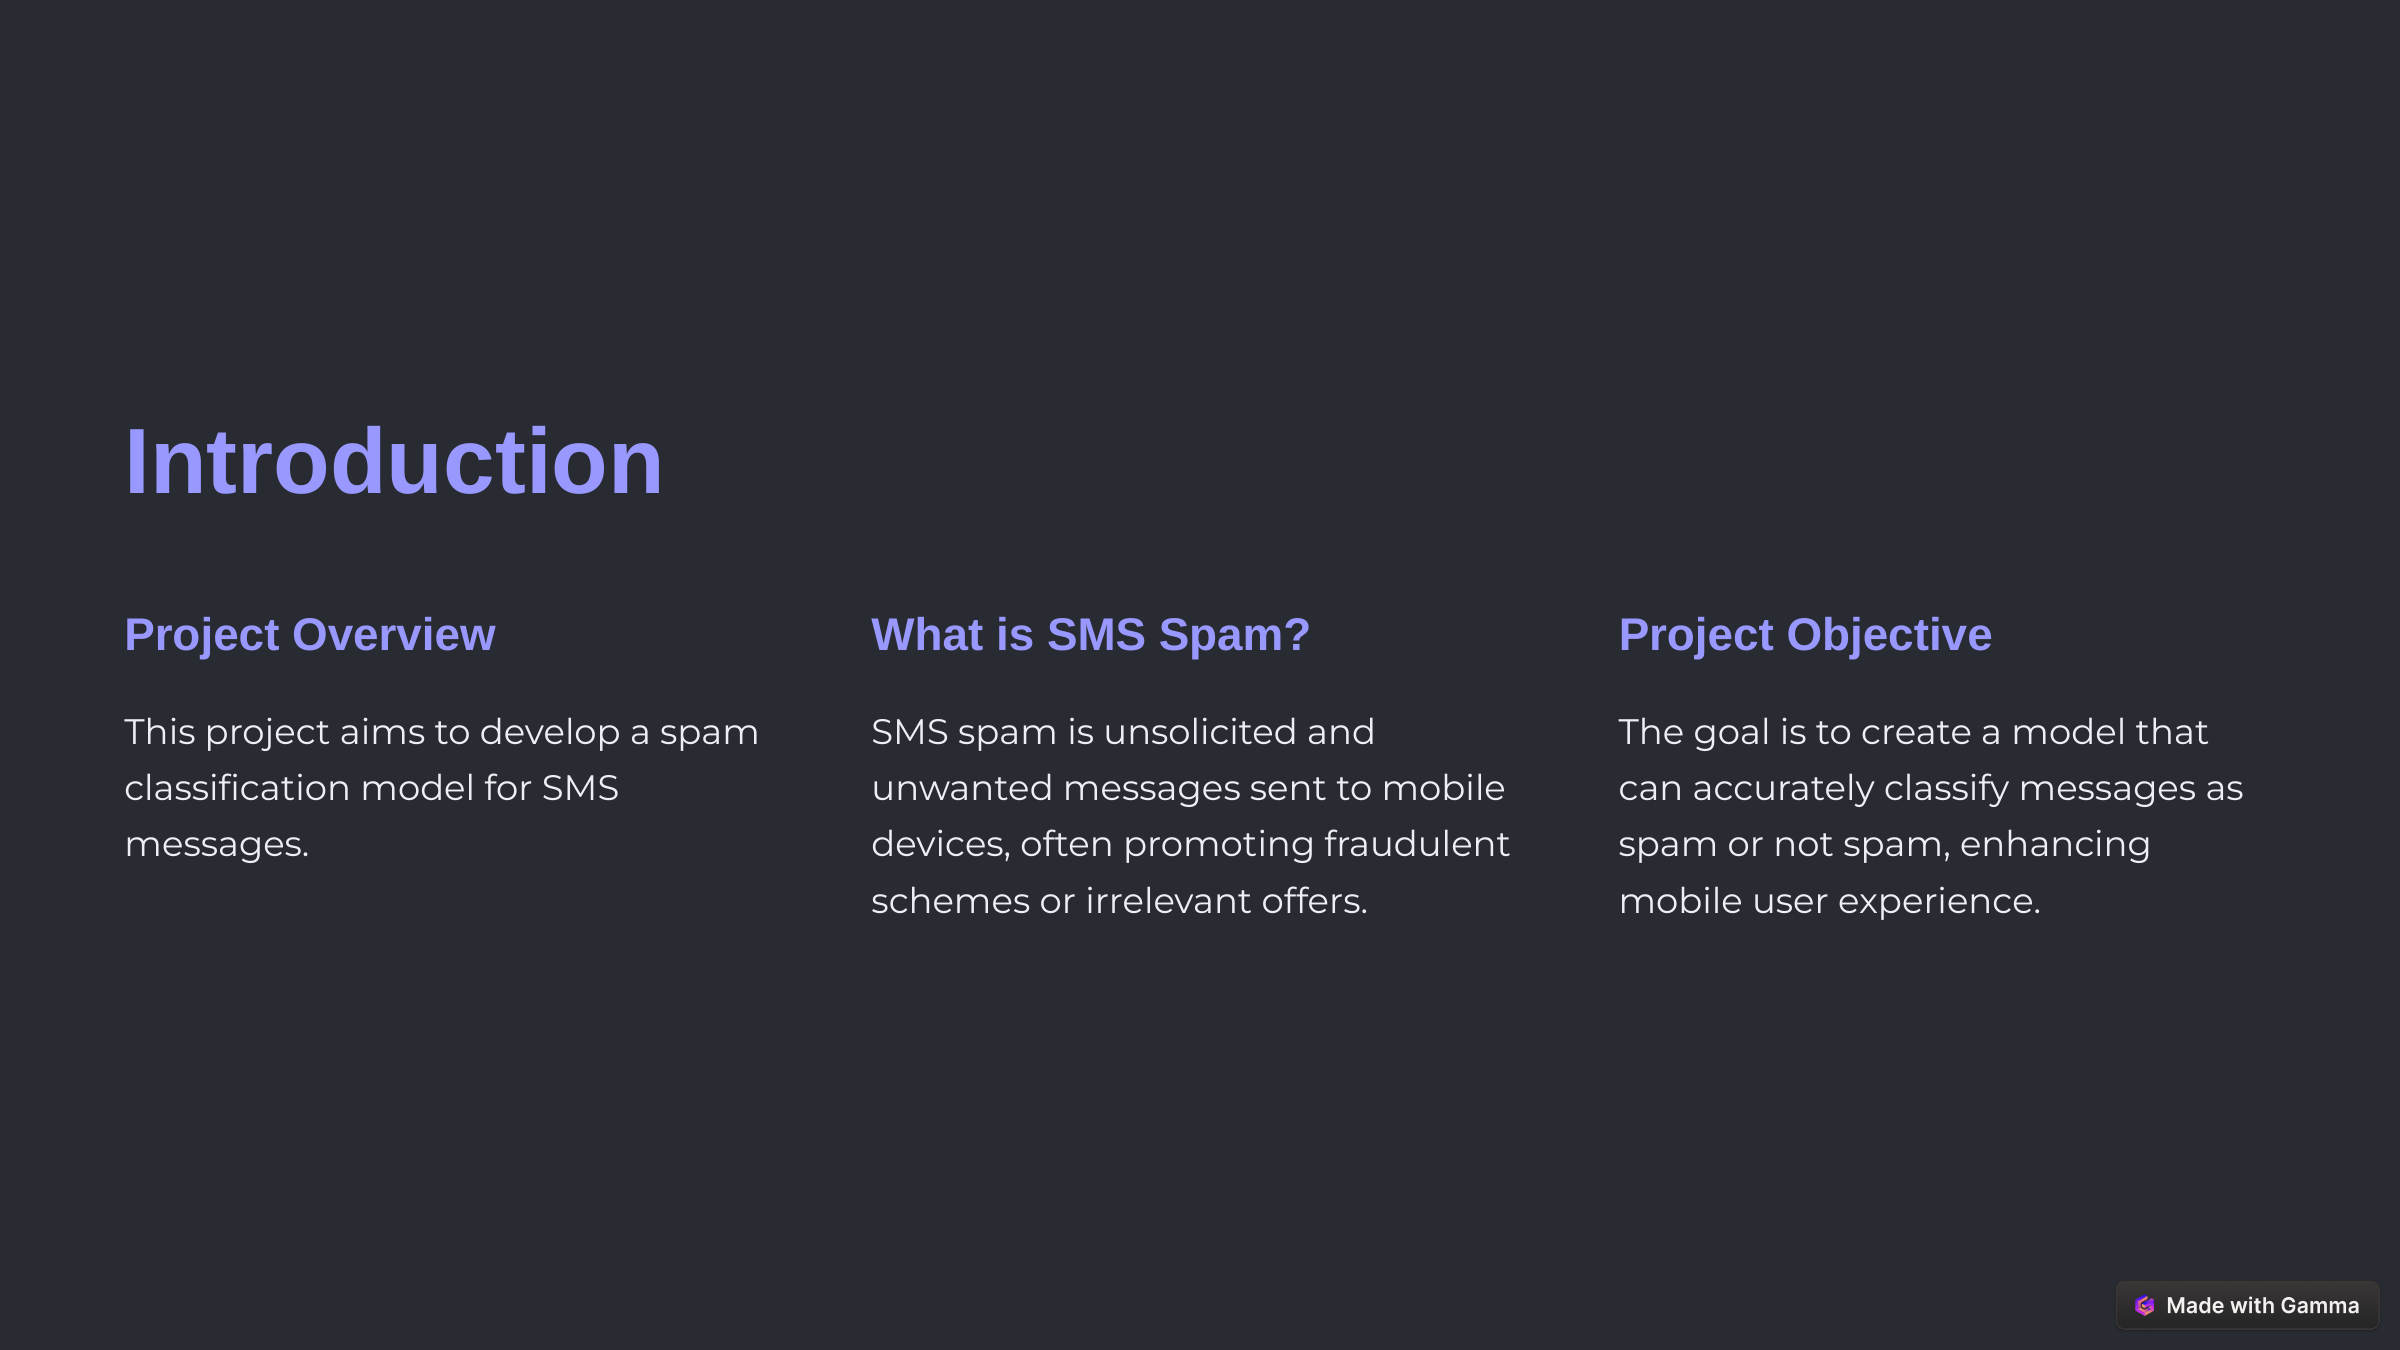

Introduction
Project Overview
What is SMS Spam?
Project Objective
This project aims to develop a spam classification model for SMS messages.
SMS spam is unsolicited and unwanted messages sent to mobile devices, often promoting fraudulent schemes or irrelevant offers.
The goal is to create a model that can accurately classify messages as spam or not spam, enhancing mobile user experience.